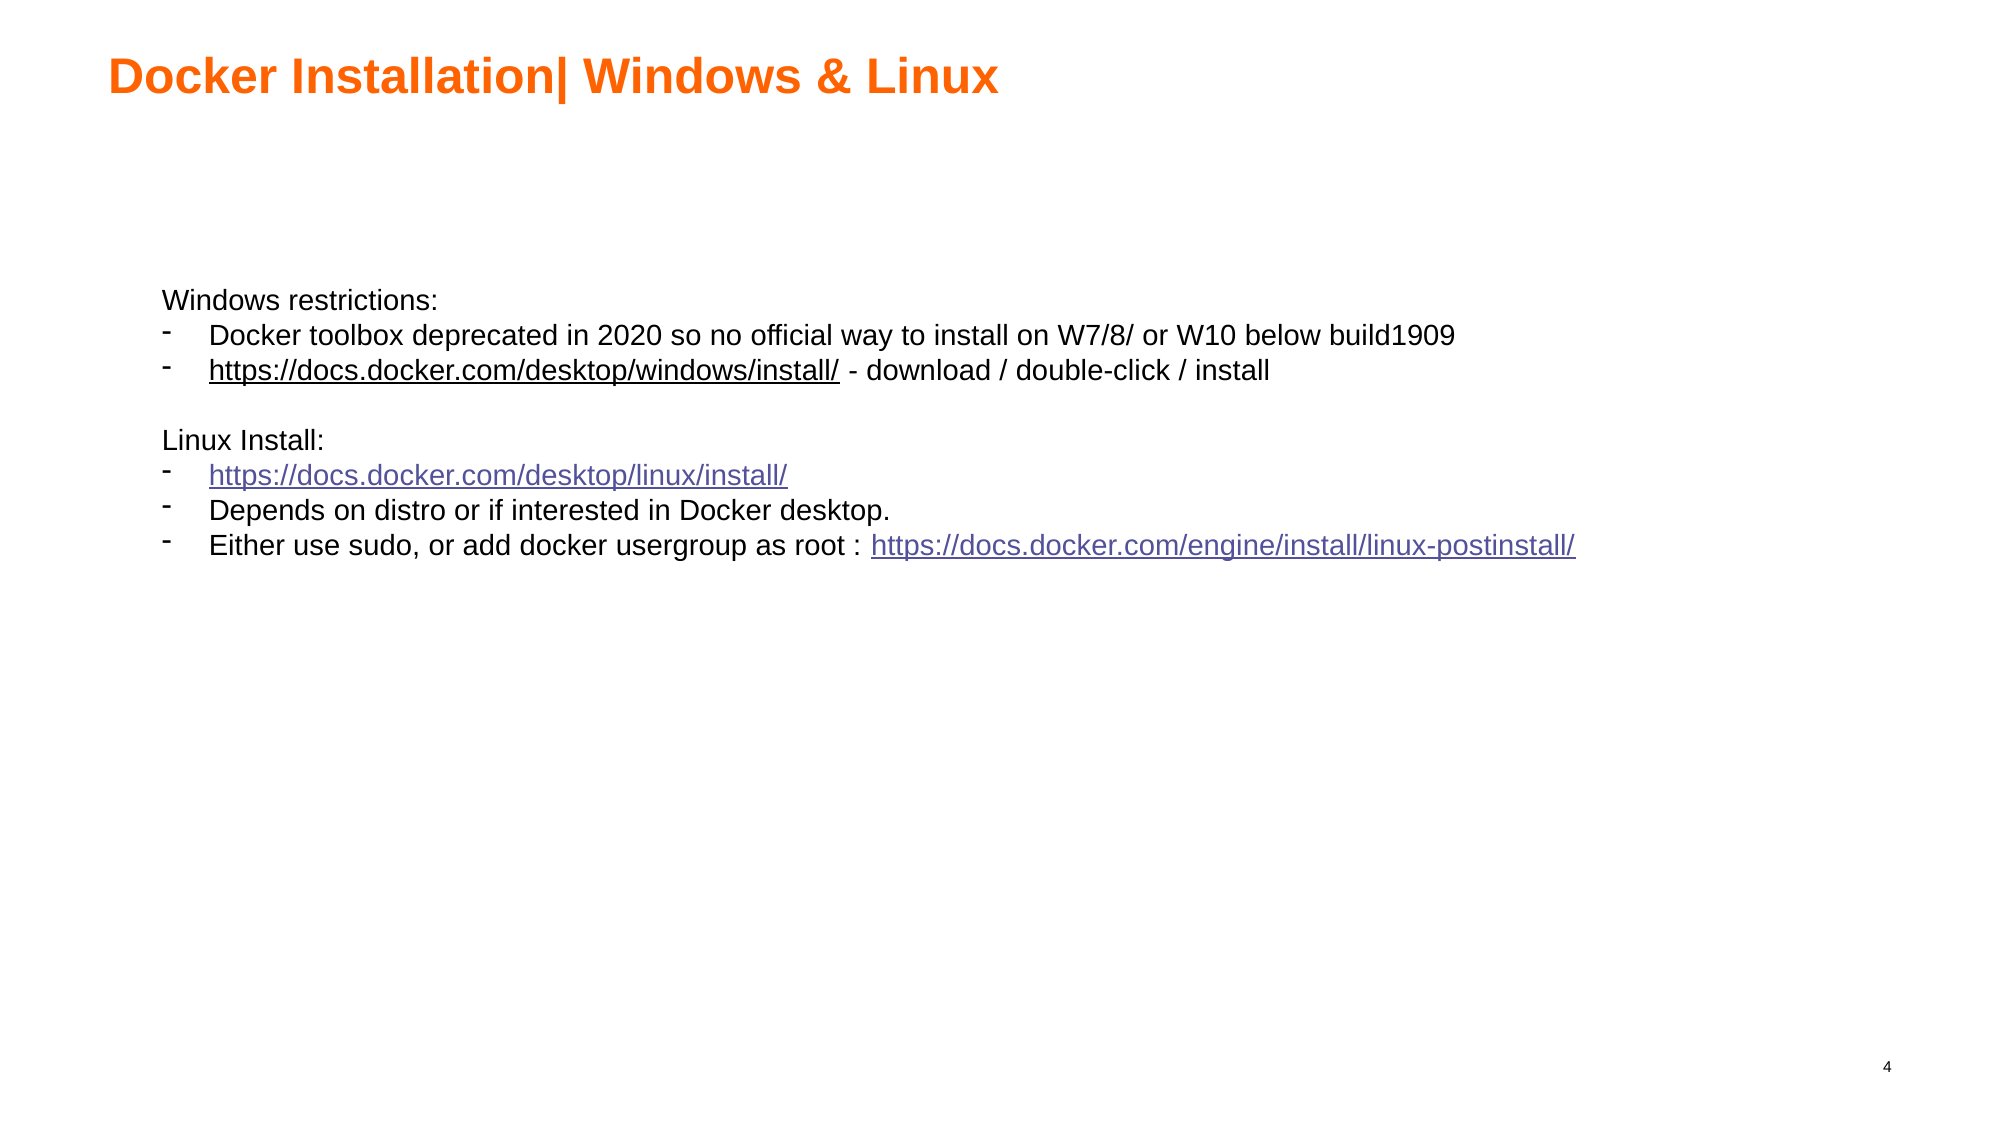

# Docker Installation| Windows & Linux
Windows restrictions:
Docker toolbox deprecated in 2020 so no official way to install on W7/8/ or W10 below build1909
https://docs.docker.com/desktop/windows/install/ - download / double-click / install

Linux Install:
https://docs.docker.com/desktop/linux/install/
Depends on distro or if interested in Docker desktop.
Either use sudo, or add docker usergroup as root : https://docs.docker.com/engine/install/linux-postinstall/
4